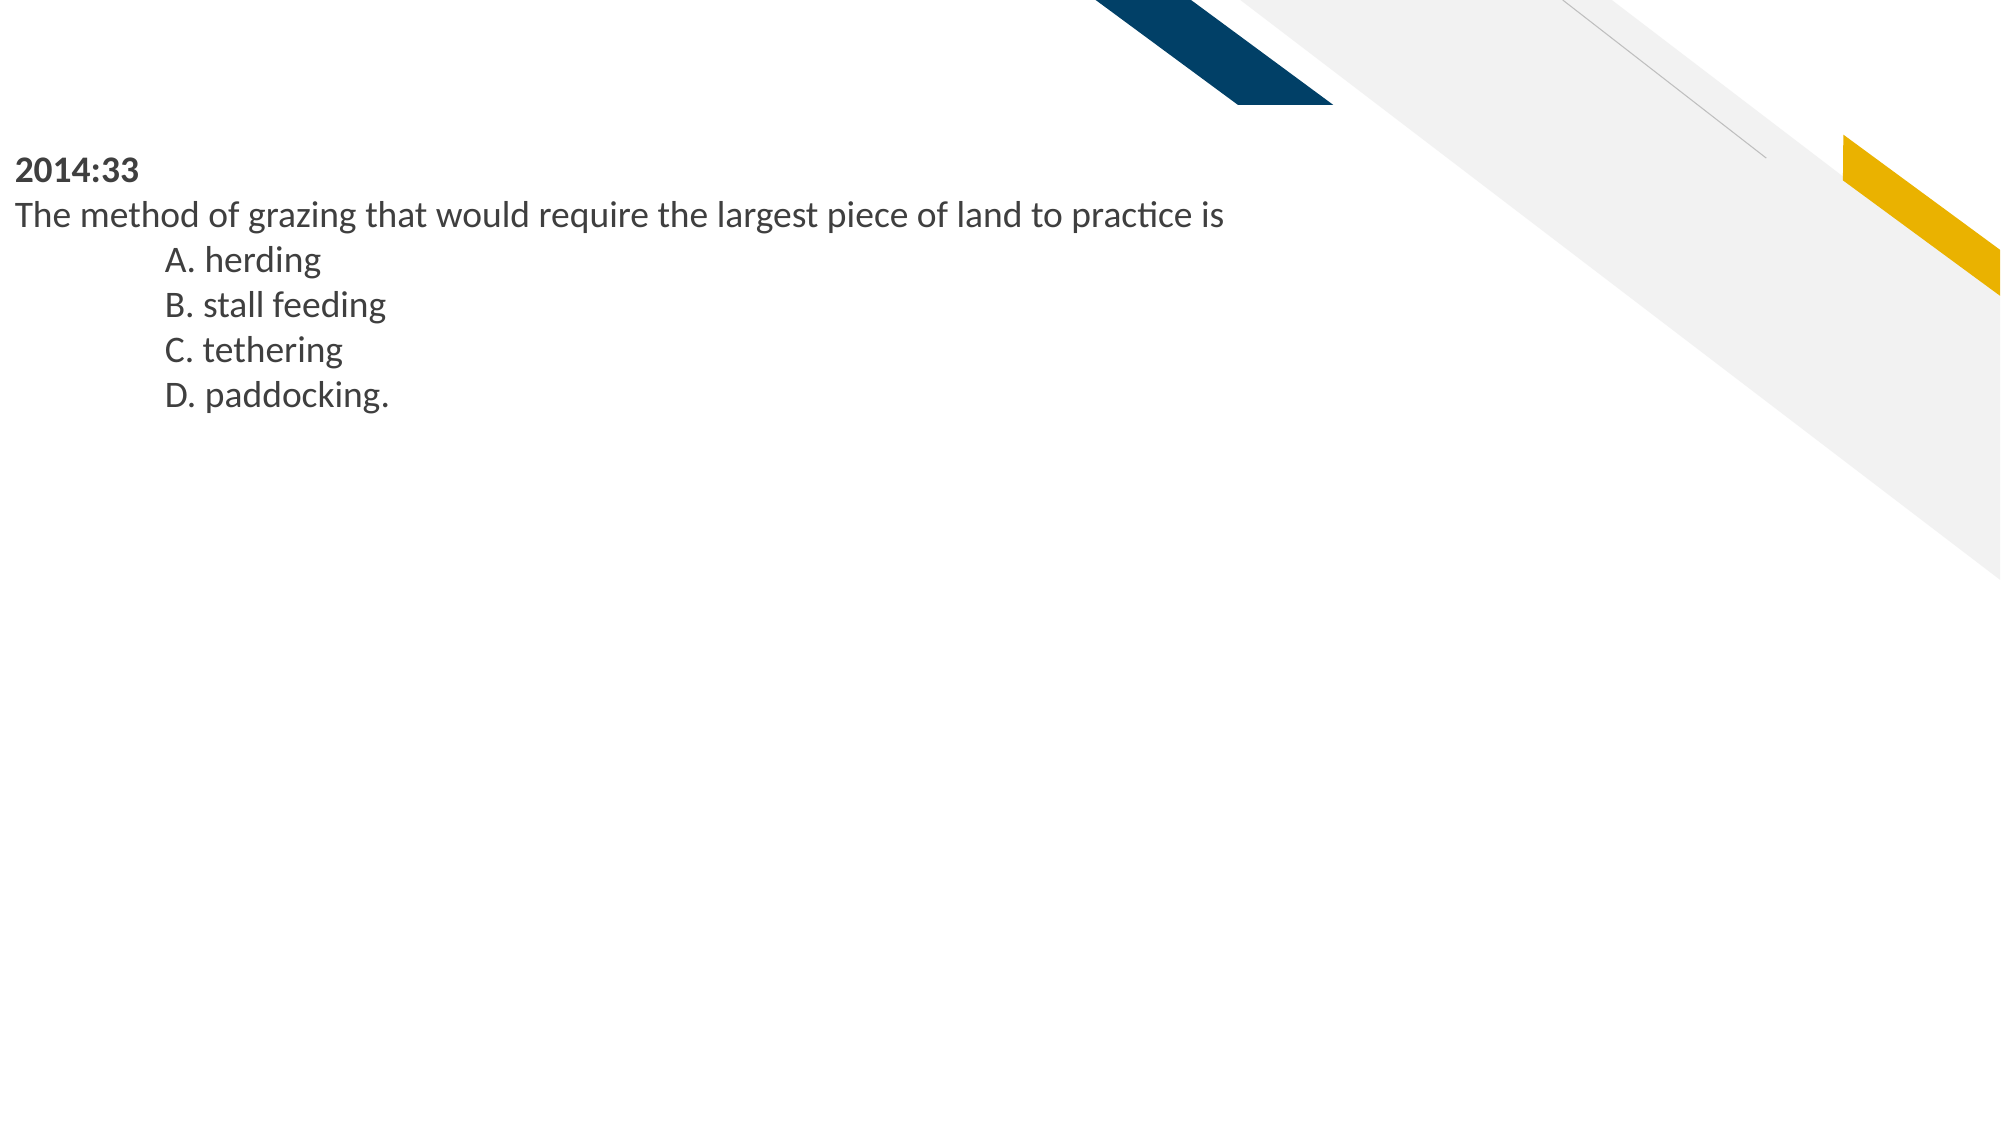

2014:33
The method of grazing that would require the largest piece of land to practice is
	A. herding
	B. stall feeding
	C. tethering
	D. paddocking.